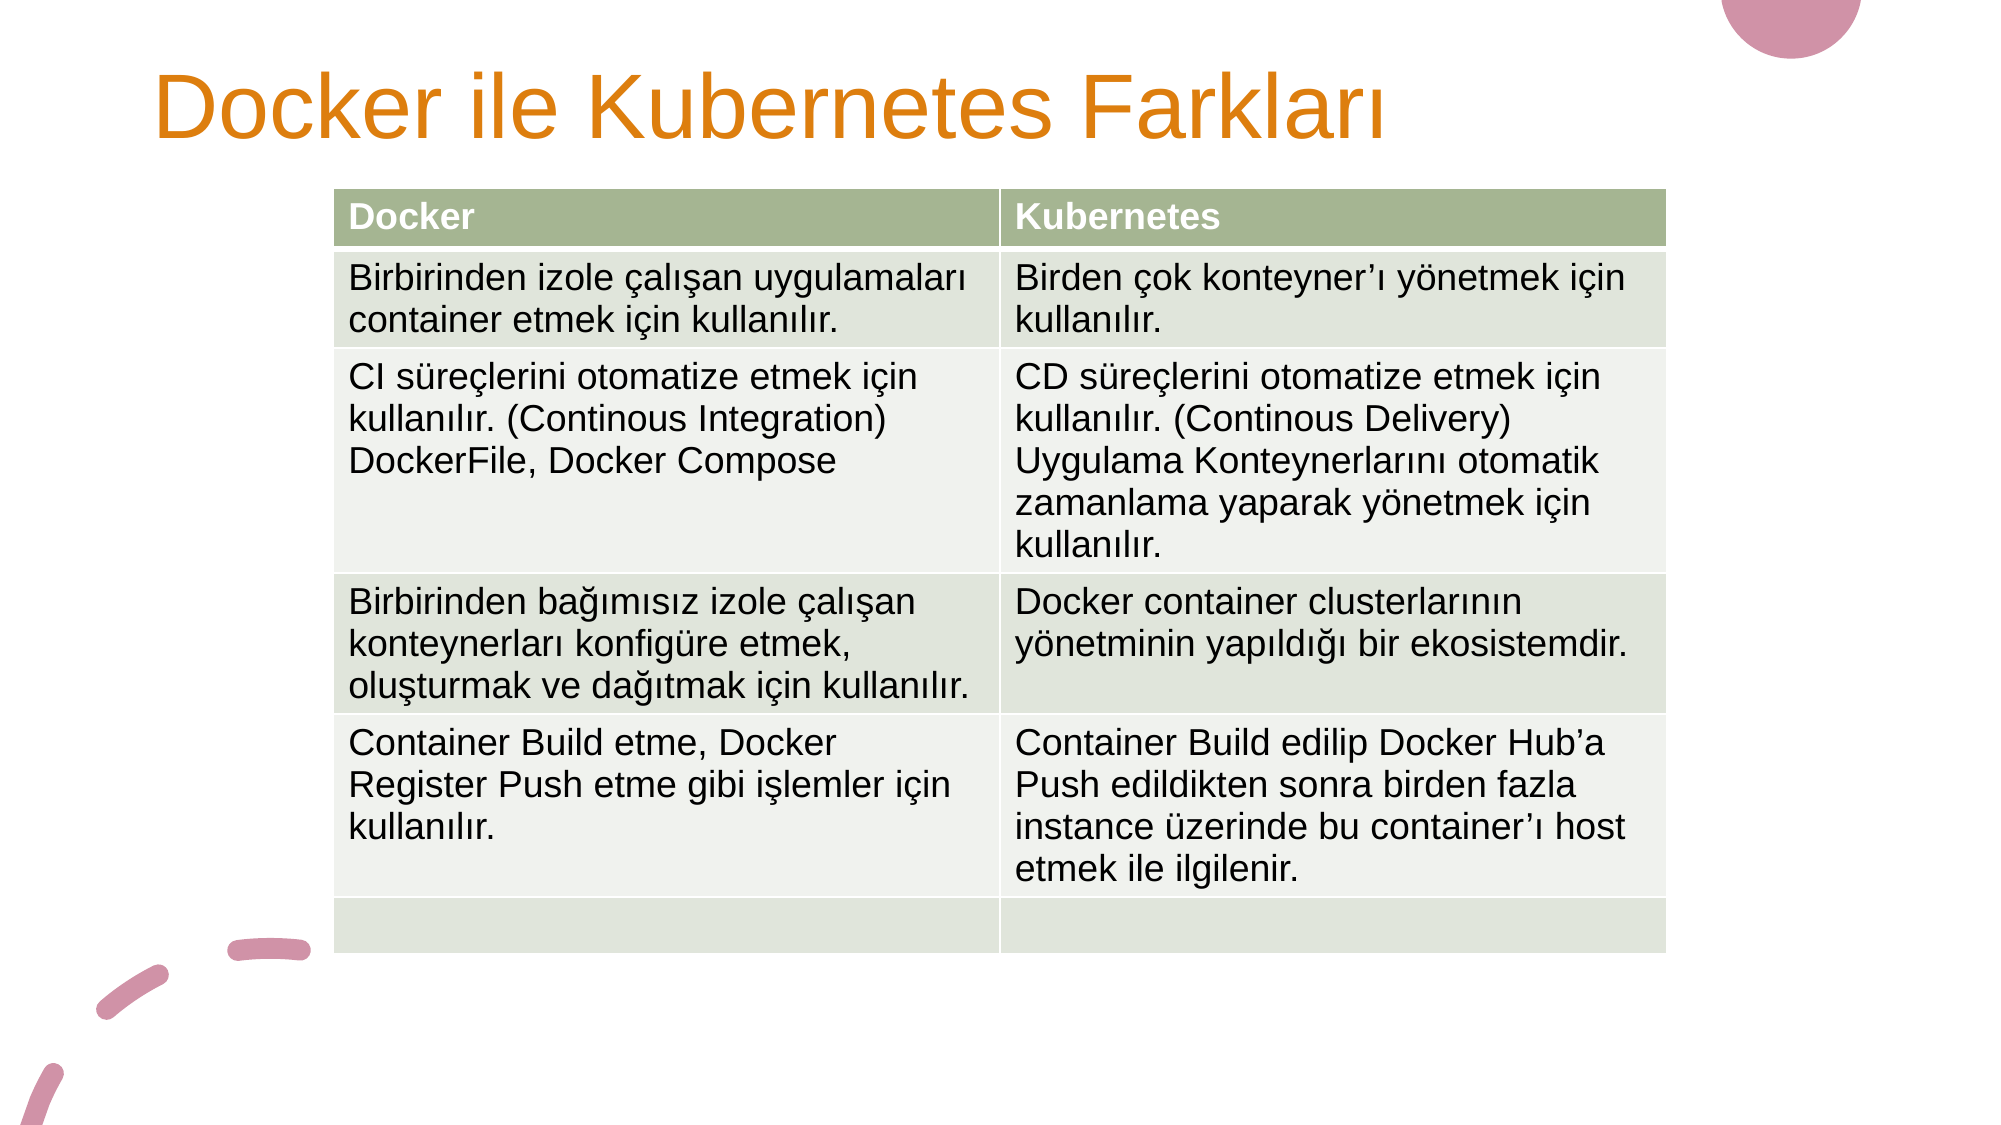

# Docker ile Kubernetes Farkları
| Docker | Kubernetes |
| --- | --- |
| Birbirinden izole çalışan uygulamaları container etmek için kullanılır. | Birden çok konteyner’ı yönetmek için kullanılır. |
| CI süreçlerini otomatize etmek için kullanılır. (Continous Integration) DockerFile, Docker Compose | CD süreçlerini otomatize etmek için kullanılır. (Continous Delivery) Uygulama Konteynerlarını otomatik zamanlama yaparak yönetmek için kullanılır. |
| Birbirinden bağımısız izole çalışan konteynerları konfigüre etmek, oluşturmak ve dağıtmak için kullanılır. | Docker container clusterlarının yönetminin yapıldığı bir ekosistemdir. |
| Container Build etme, Docker Register Push etme gibi işlemler için kullanılır. | Container Build edilip Docker Hub’a Push edildikten sonra birden fazla instance üzerinde bu container’ı host etmek ile ilgilenir. |
|  |  |